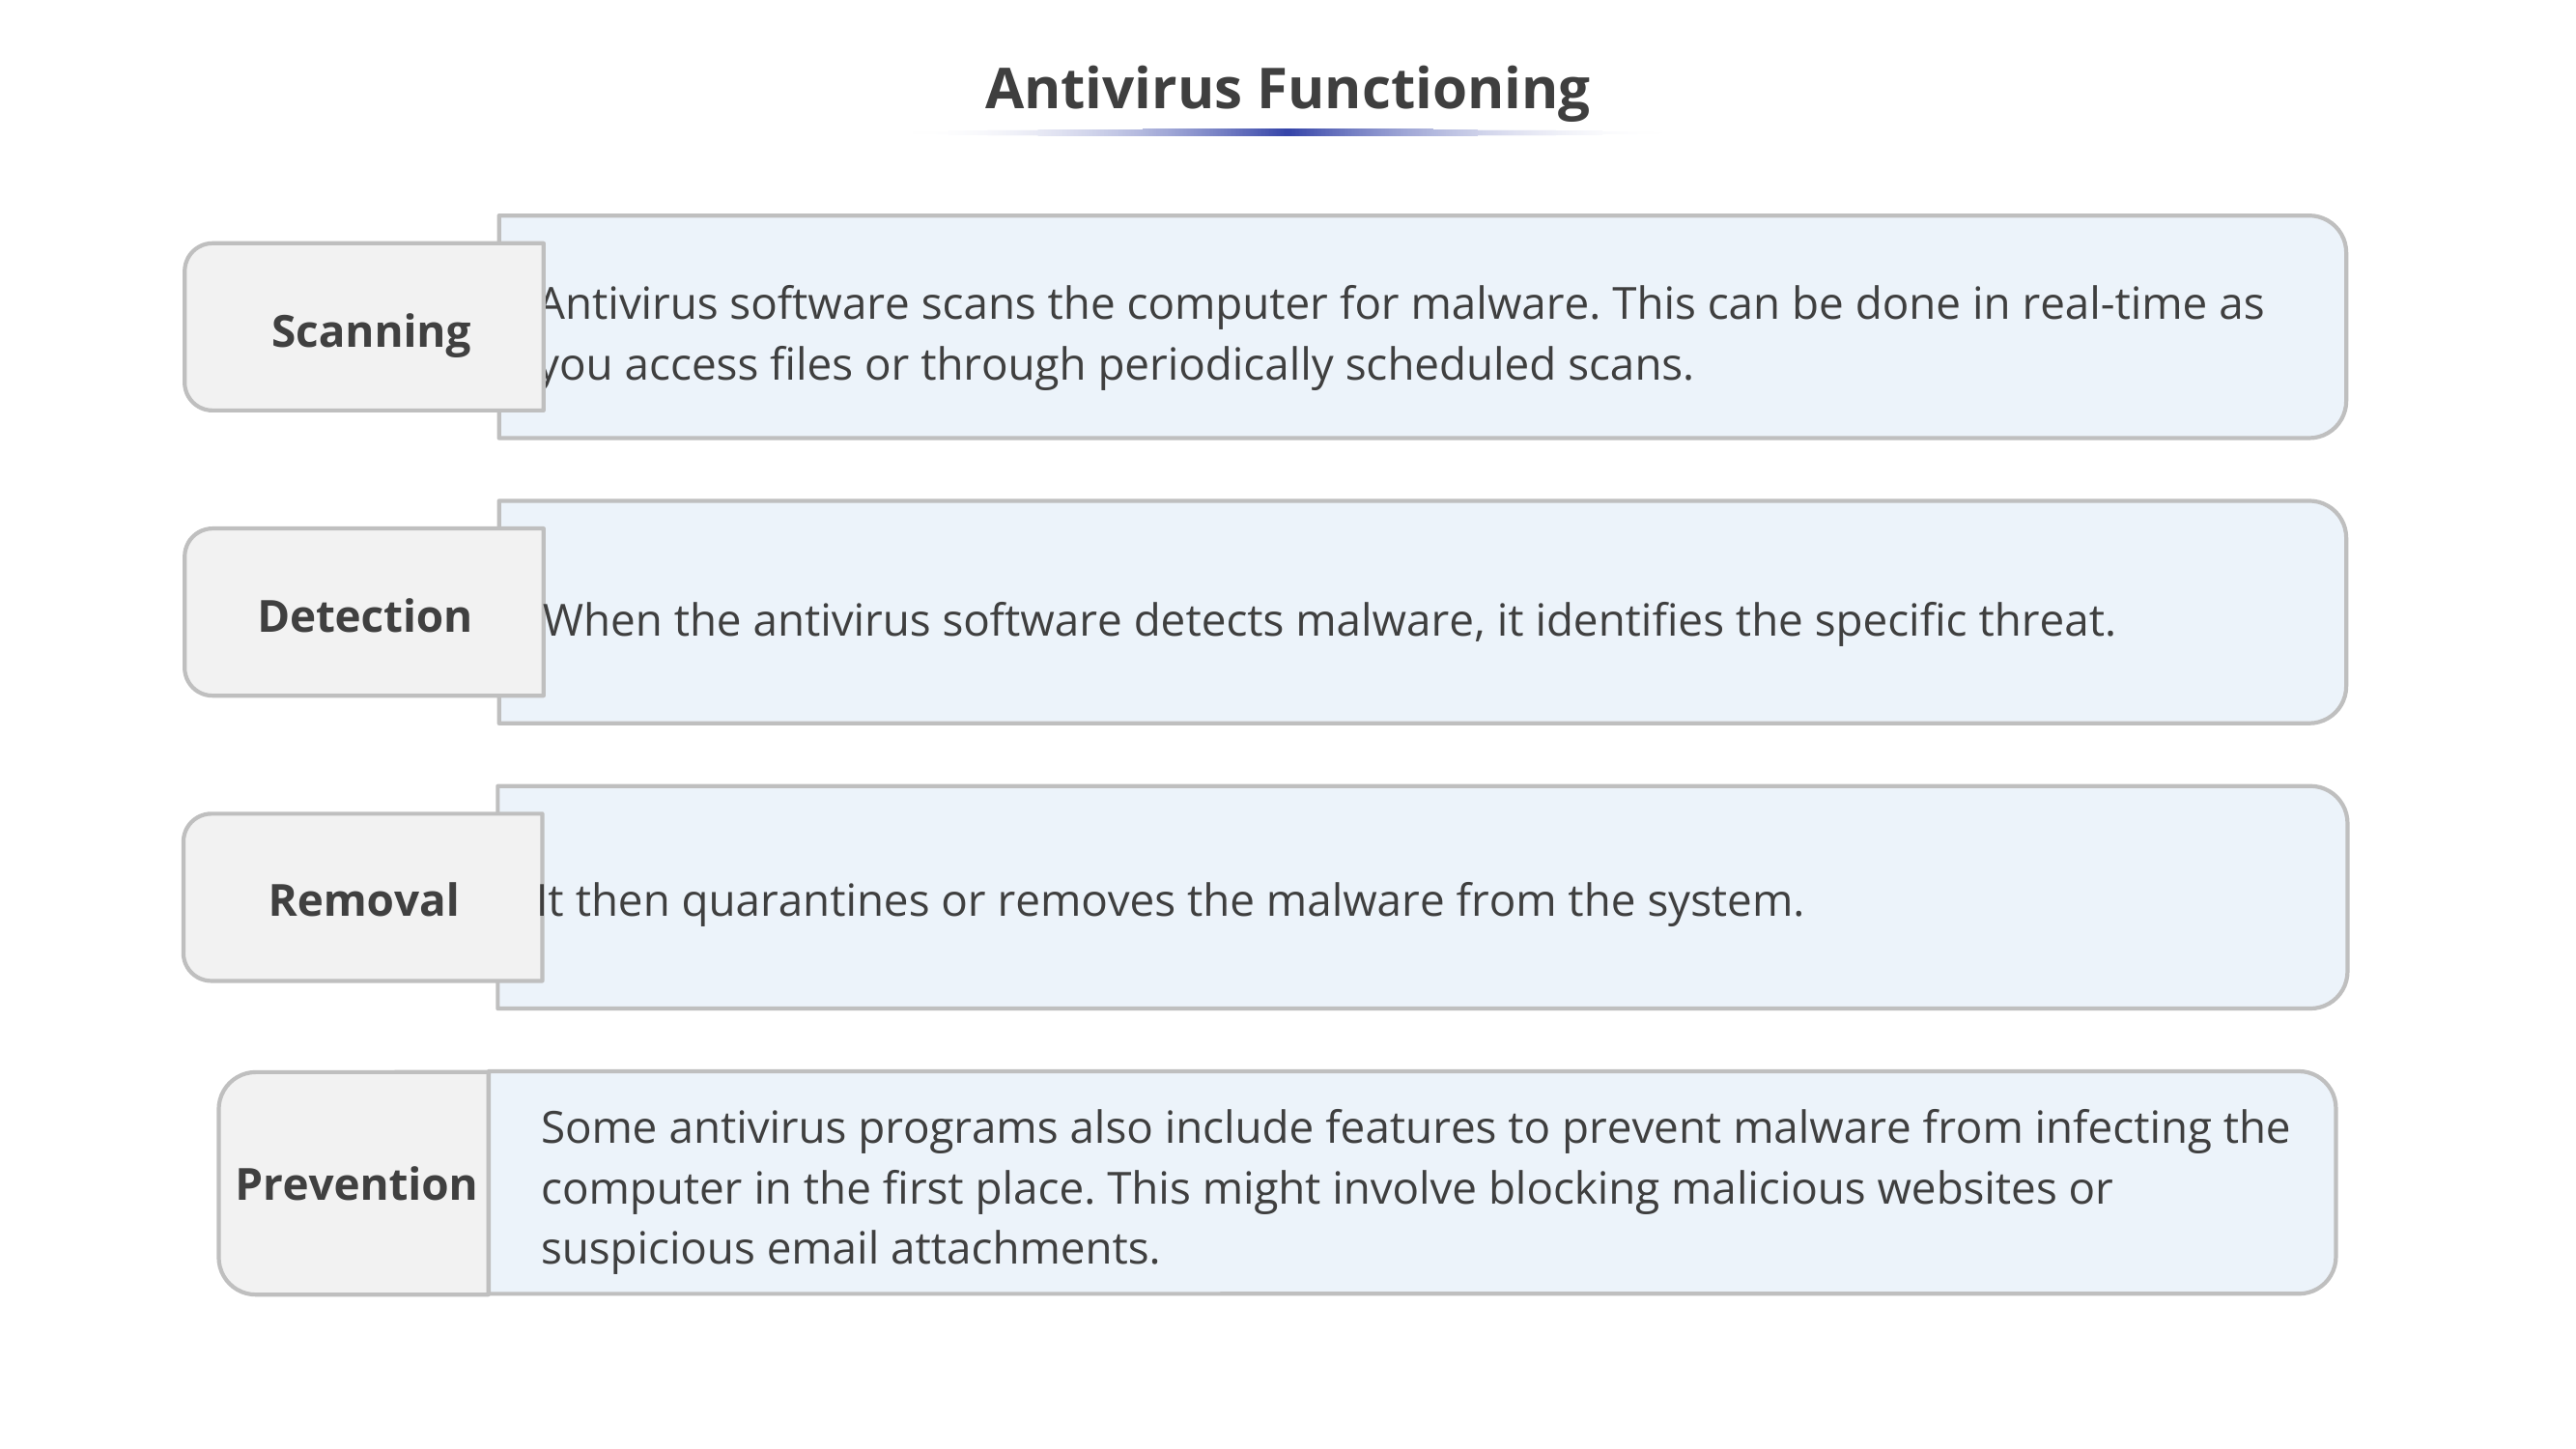

# Antivirus Functioning

Antivirus software scans the computer for malware. This can be done in real-time as you access files or through periodically scheduled scans.
Scanning

When the antivirus software detects malware, it identifies the specific threat.
Detection

It then quarantines or removes the malware from the system.
Removal

Prevention
Some antivirus programs also include features to prevent malware from infecting the computer in the first place. This might involve blocking malicious websites or suspicious email attachments.